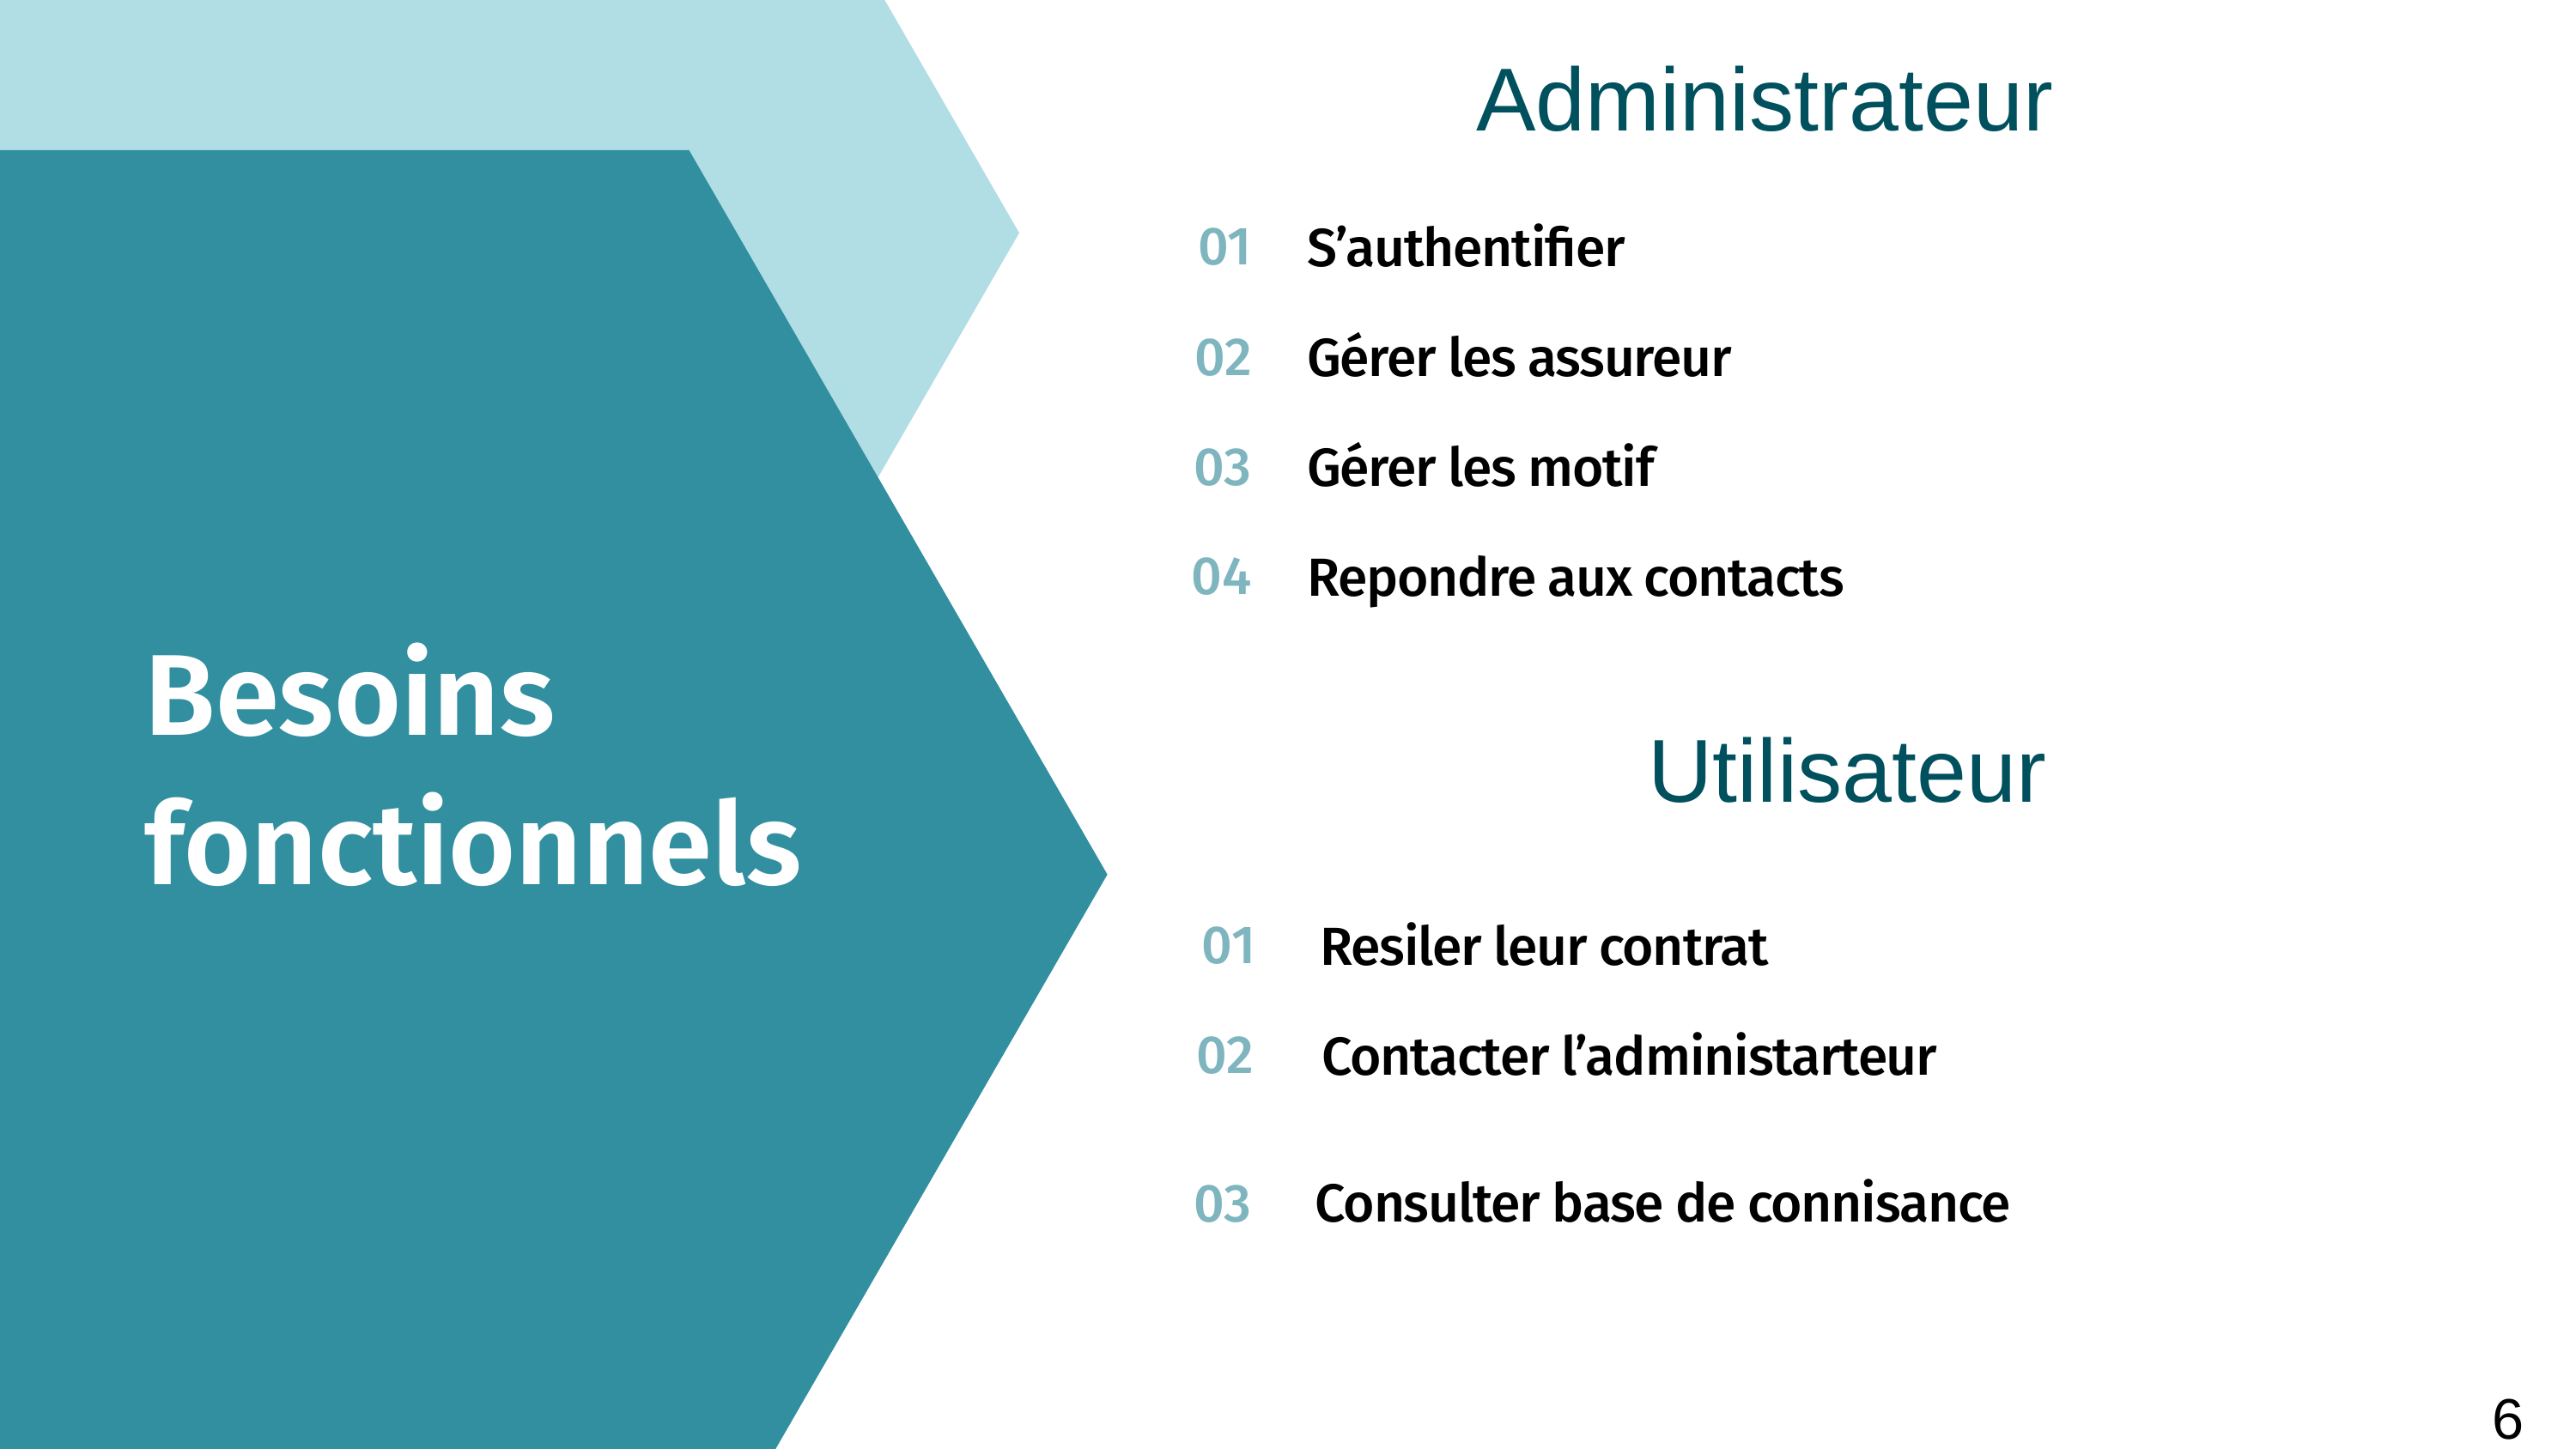

Administrateur

S’authentifier
01
Gérer les assureur
02
Gérer les motif
03
Repondre aux contacts
04
Besoins fonctionnels
Utilisateur
Resiler leur contrat
01
Contacter l’administarteur
02
Consulter base de connisance
03
6